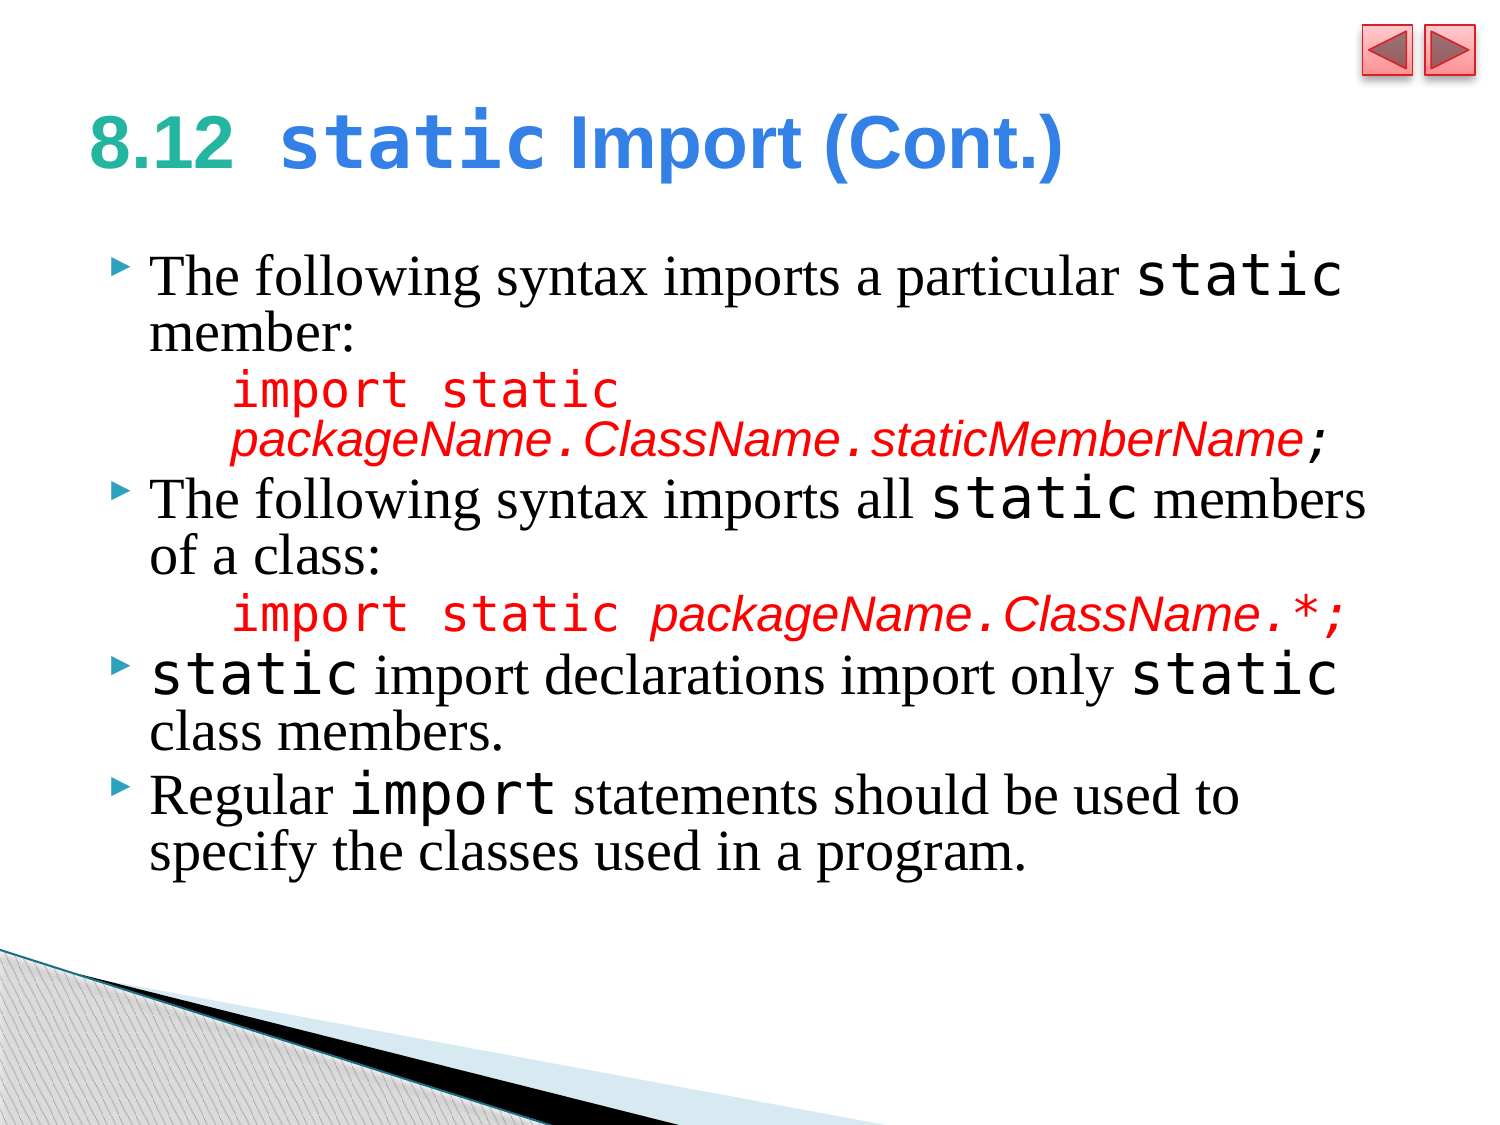

# 8.12  static Import (Cont.)
The following syntax imports a particular static member:
	import static packageName.ClassName.staticMemberName;
The following syntax imports all static members of a class:
	import static packageName.ClassName.*;
static import declarations import only static class members.
Regular import statements should be used to specify the classes used in a program.